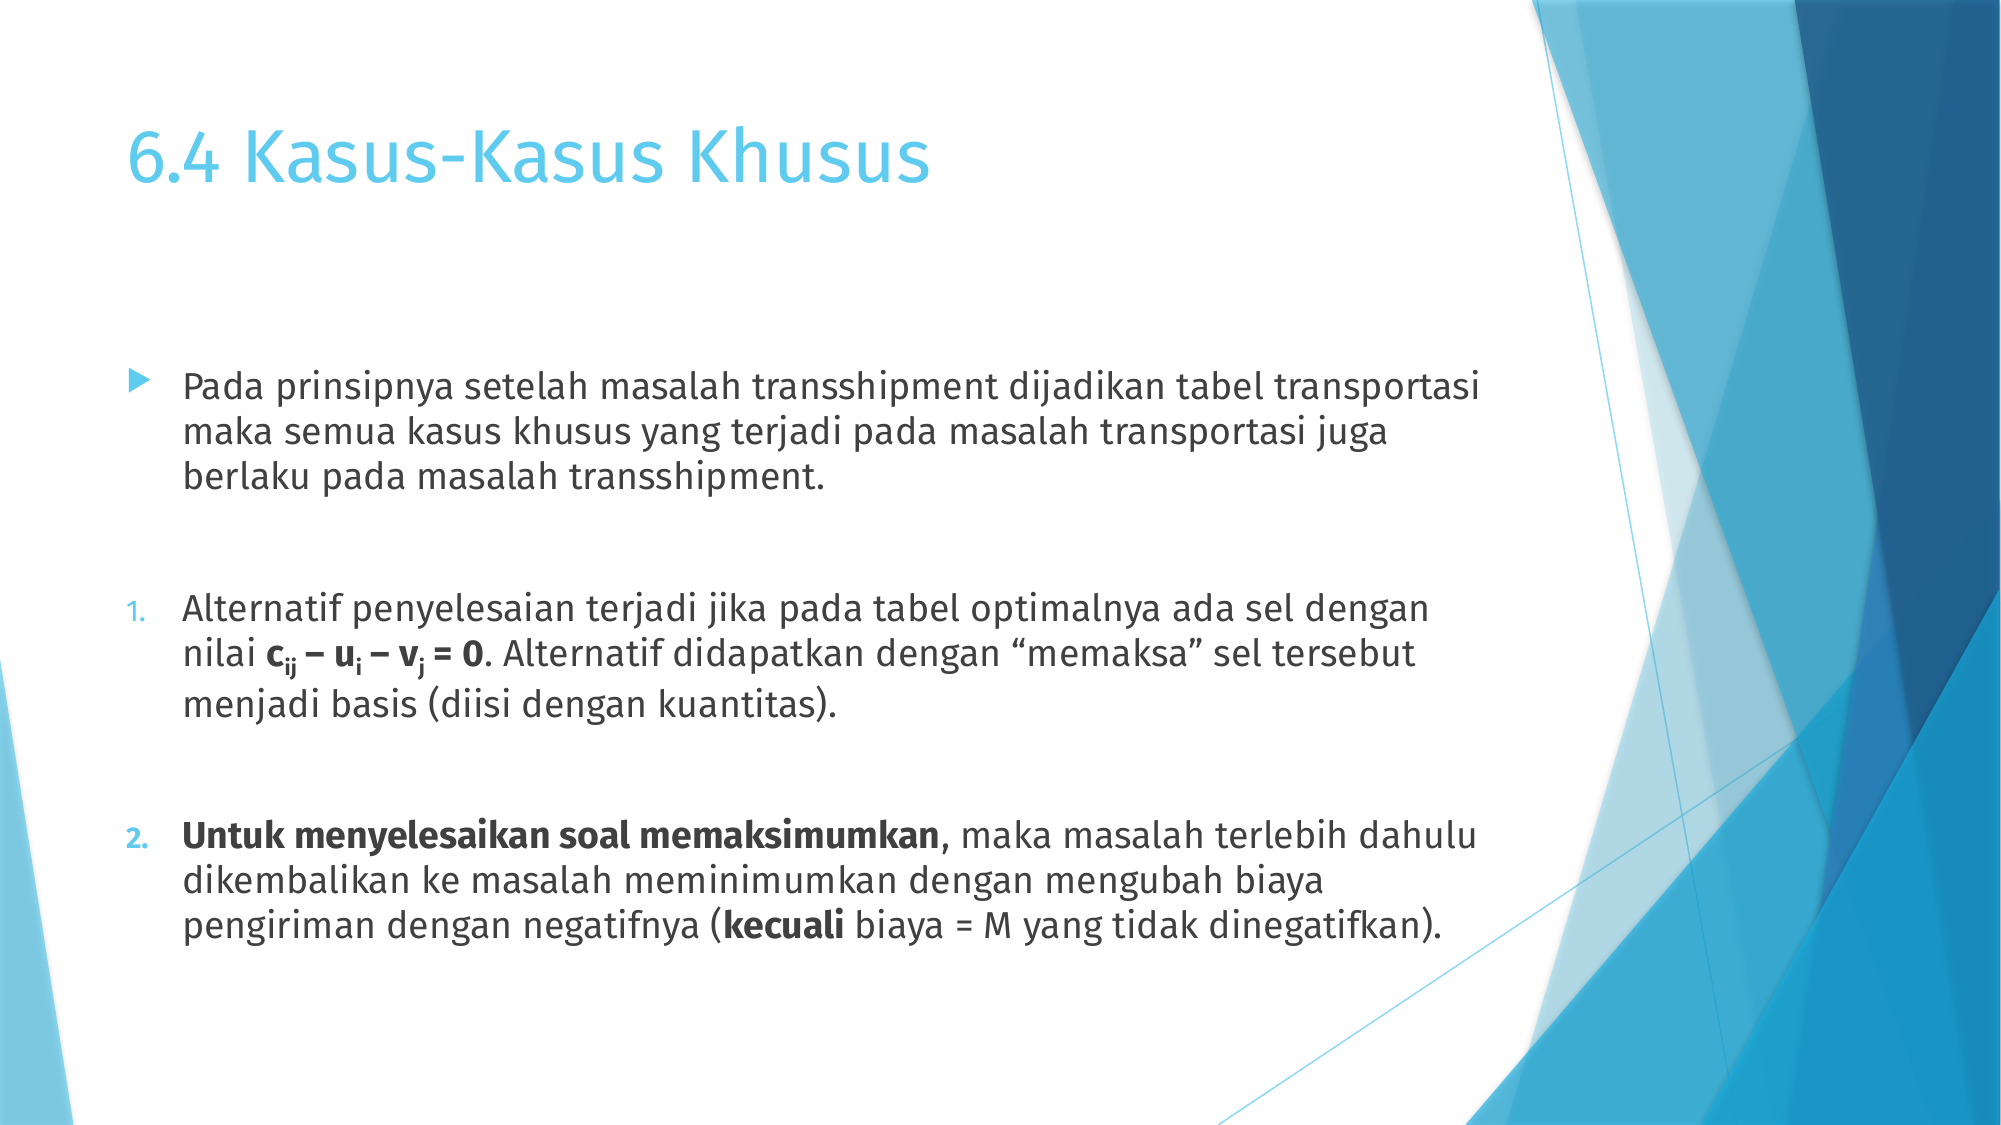

# 6.4 Kasus-Kasus Khusus
Pada prinsipnya setelah masalah transshipment dijadikan tabel transportasi maka semua kasus khusus yang terjadi pada masalah transportasi juga berlaku pada masalah transshipment.

Alternatif penyelesaian terjadi jika pada tabel optimalnya ada sel dengan nilai cij – ui – vj = 0. Alternatif didapatkan dengan “memaksa” sel tersebut menjadi basis (diisi dengan kuantitas).

Untuk menyelesaikan soal memaksimumkan, maka masalah terlebih dahulu dikembalikan ke masalah meminimumkan dengan mengubah biaya pengiriman dengan negatifnya (kecuali biaya = M yang tidak dinegatifkan).